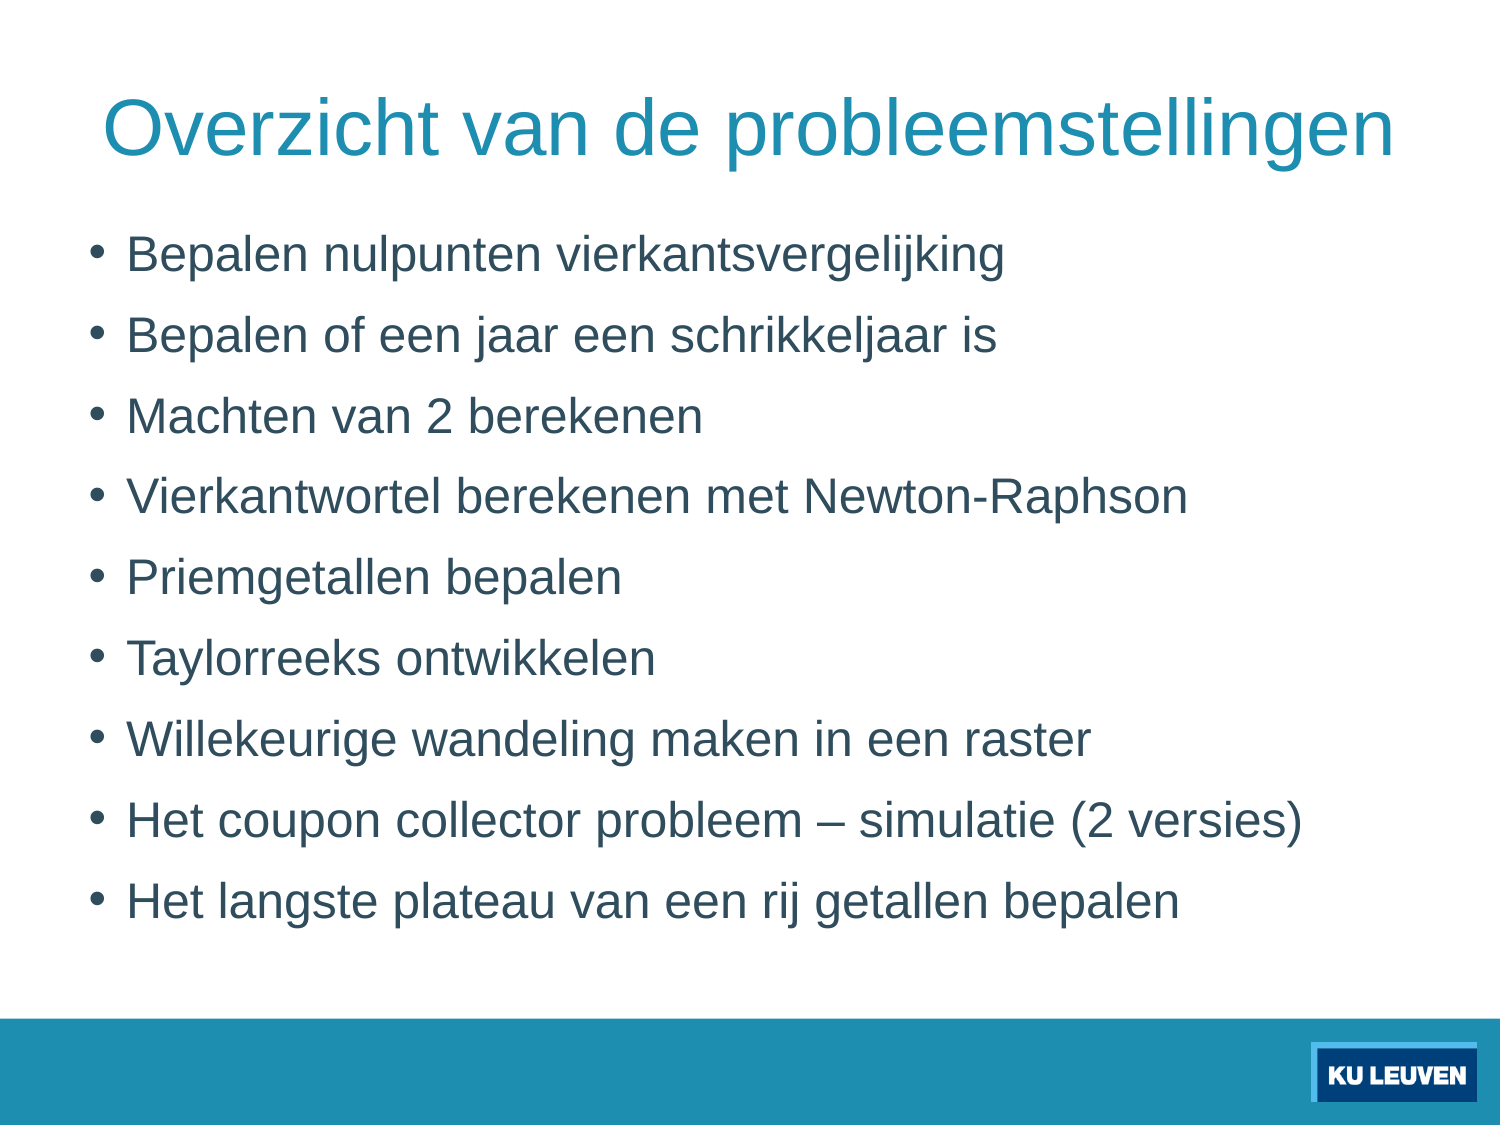

# Overzicht van de probleemstellingen
Bepalen nulpunten vierkantsvergelijking
Bepalen of een jaar een schrikkeljaar is
Machten van 2 berekenen
Vierkantwortel berekenen met Newton-Raphson
Priemgetallen bepalen
Taylorreeks ontwikkelen
Willekeurige wandeling maken in een raster
Het coupon collector probleem – simulatie (2 versies)
Het langste plateau van een rij getallen bepalen